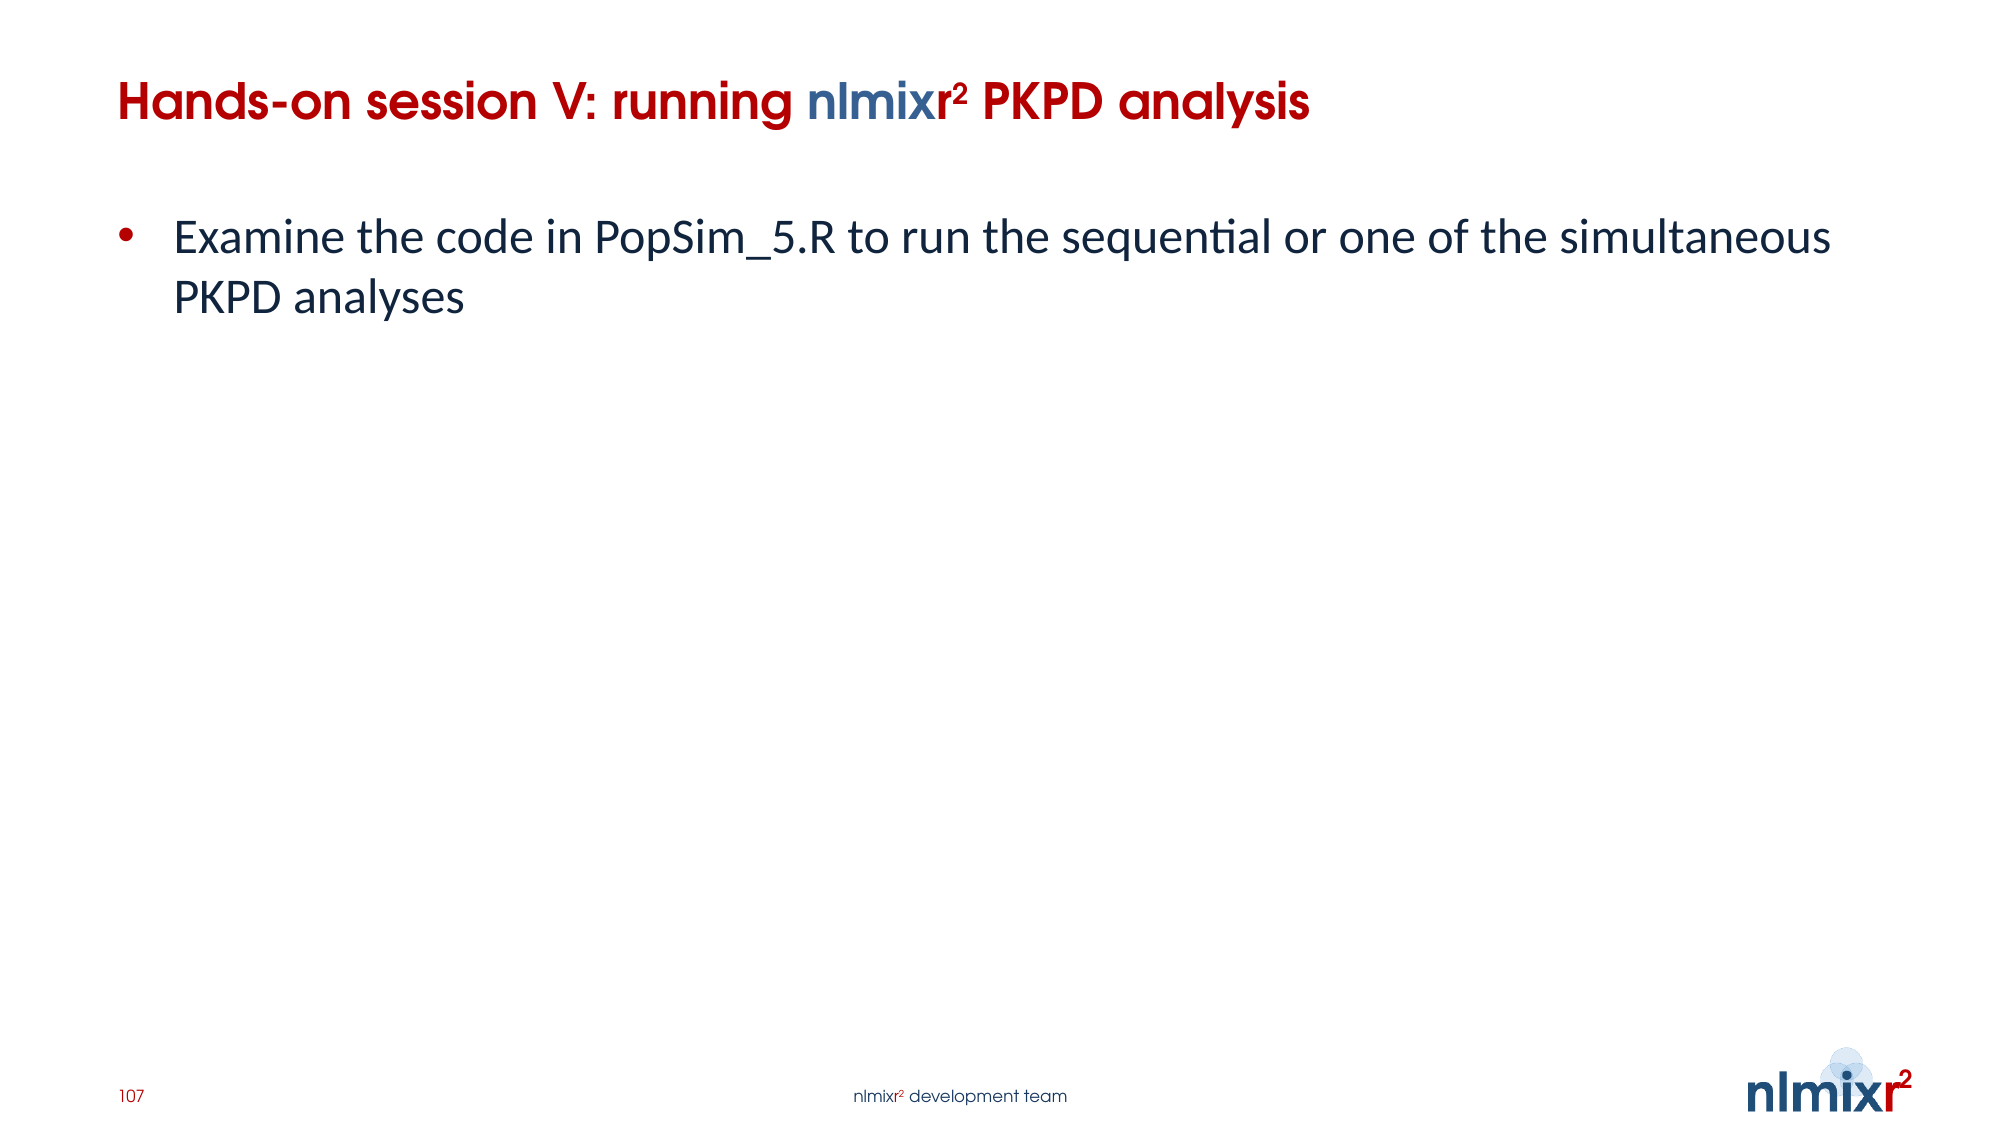

# Hands-on session V: running nlmixr2 PKPD analysis
Examine the code in PopSim_5.R to run the sequential or one of the simultaneous PKPD analyses
107
nlmixr2 development team